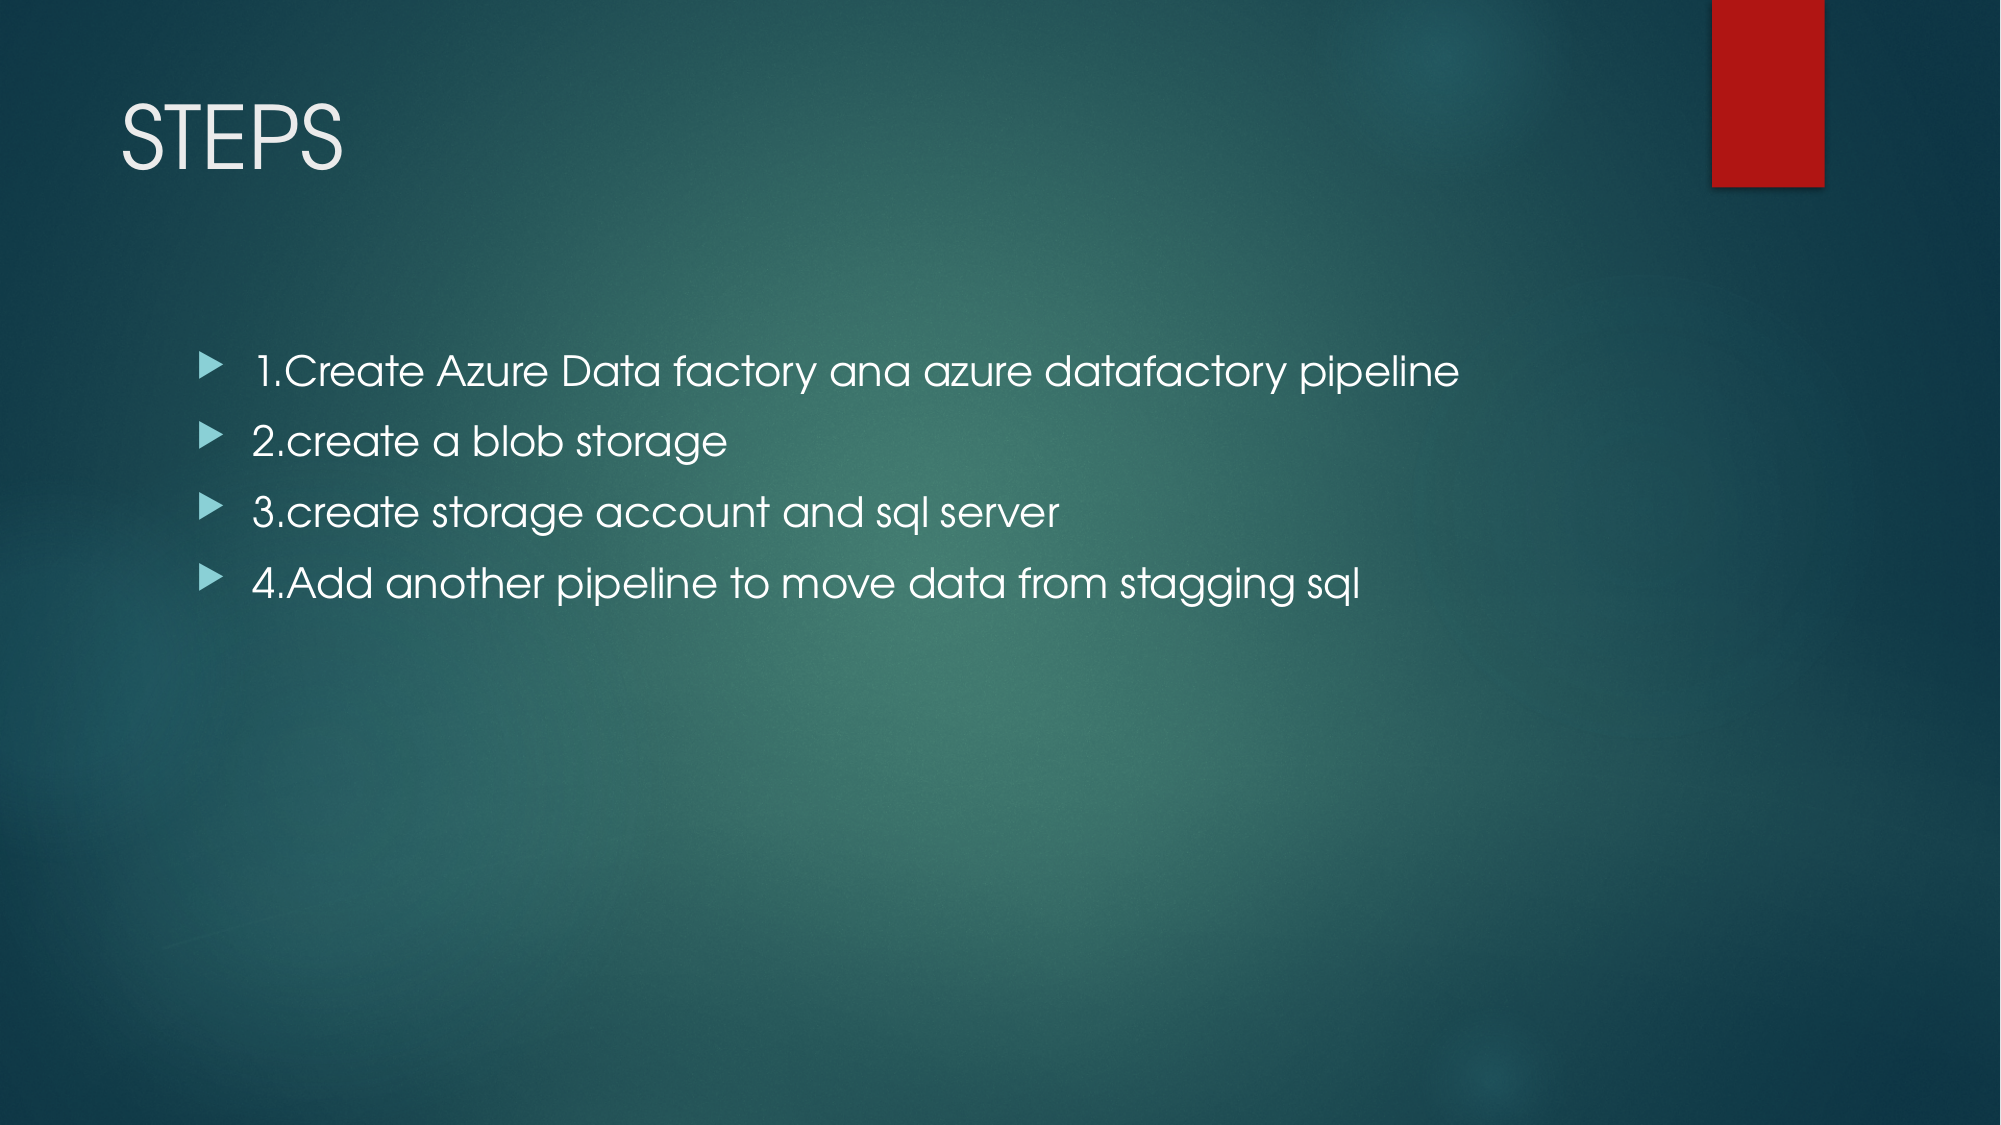

# STEPS
1.Create Azure Data factory ana azure datafactory pipeline
2.create a blob storage
3.create storage account and sql server
4.Add another pipeline to move data from stagging sql